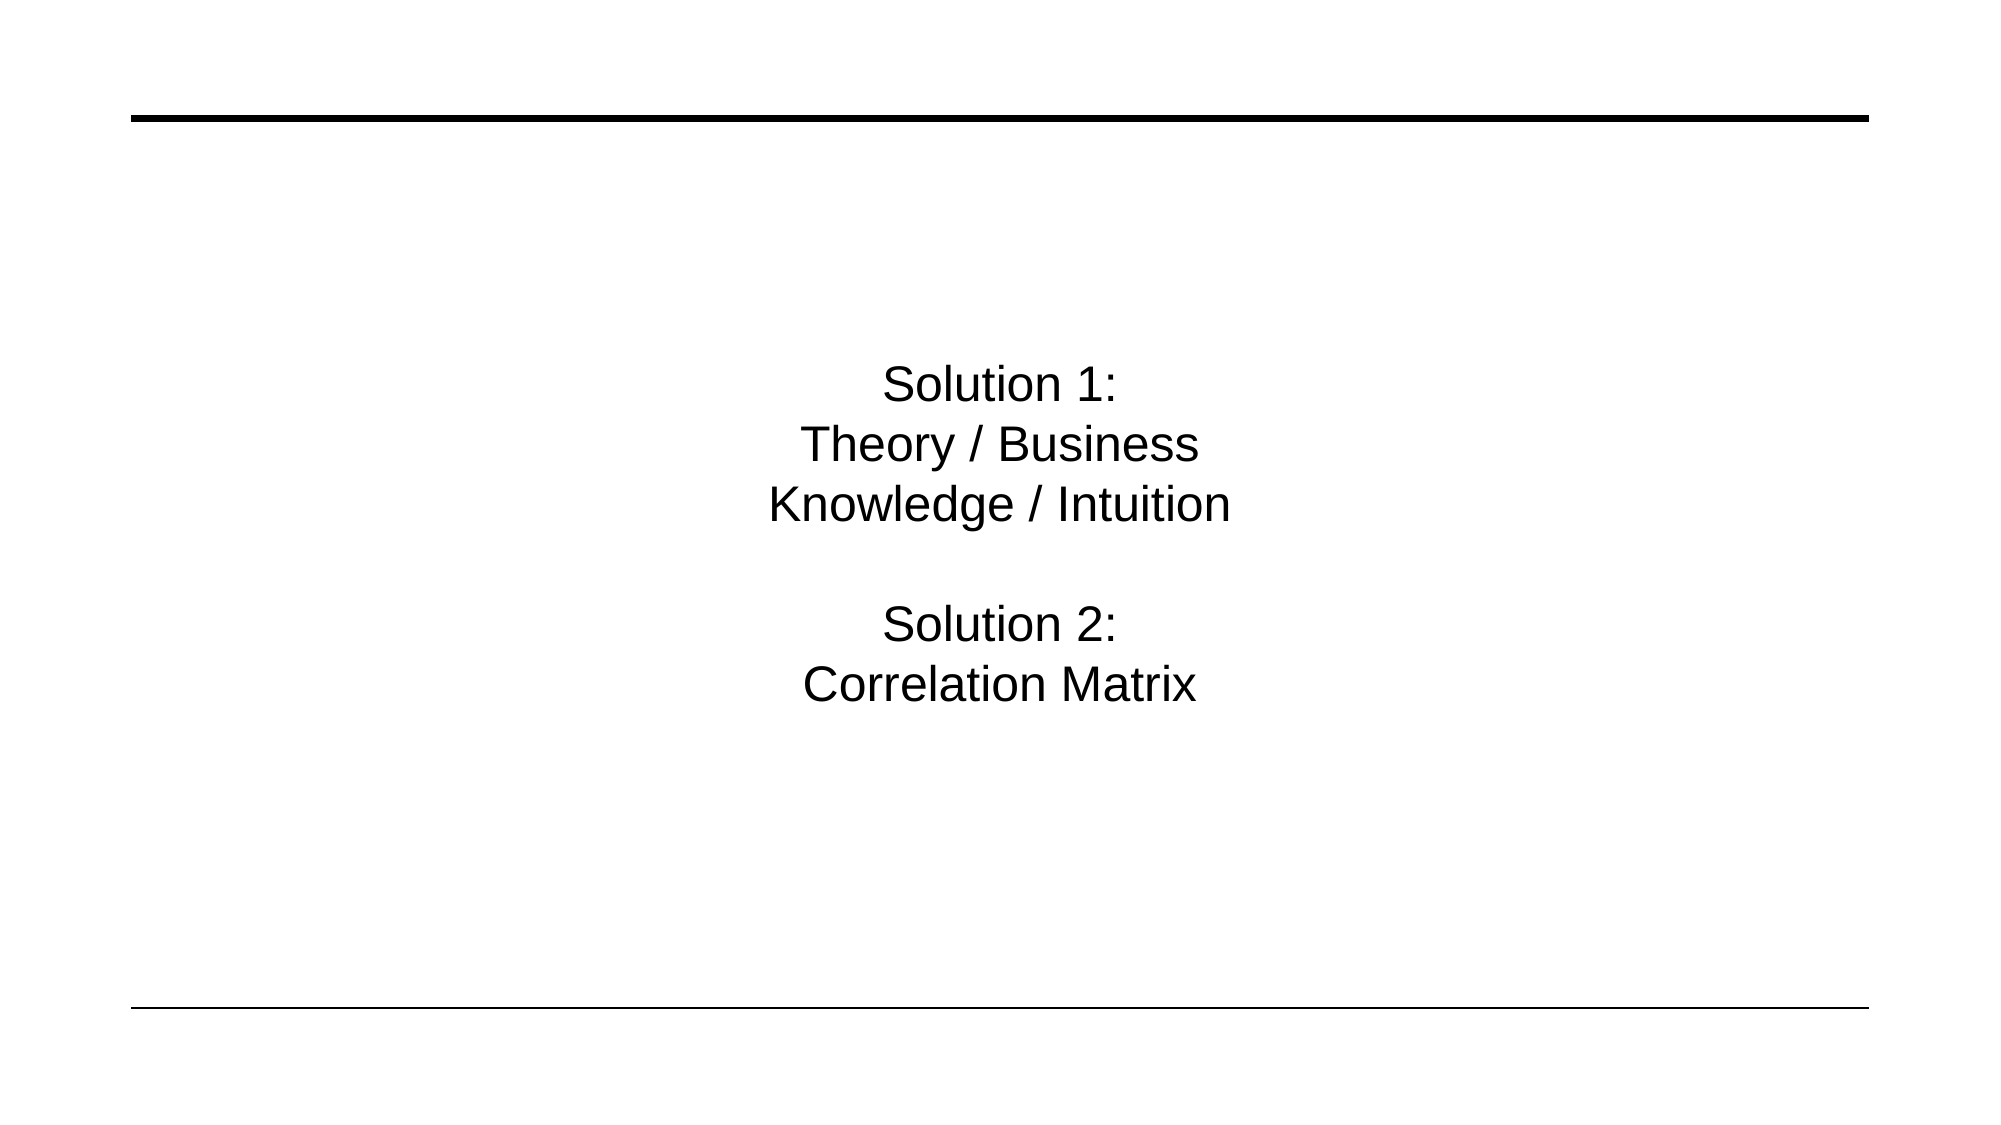

Solution 1:
Theory / Business Knowledge / Intuition

Solution 2:
Correlation Matrix